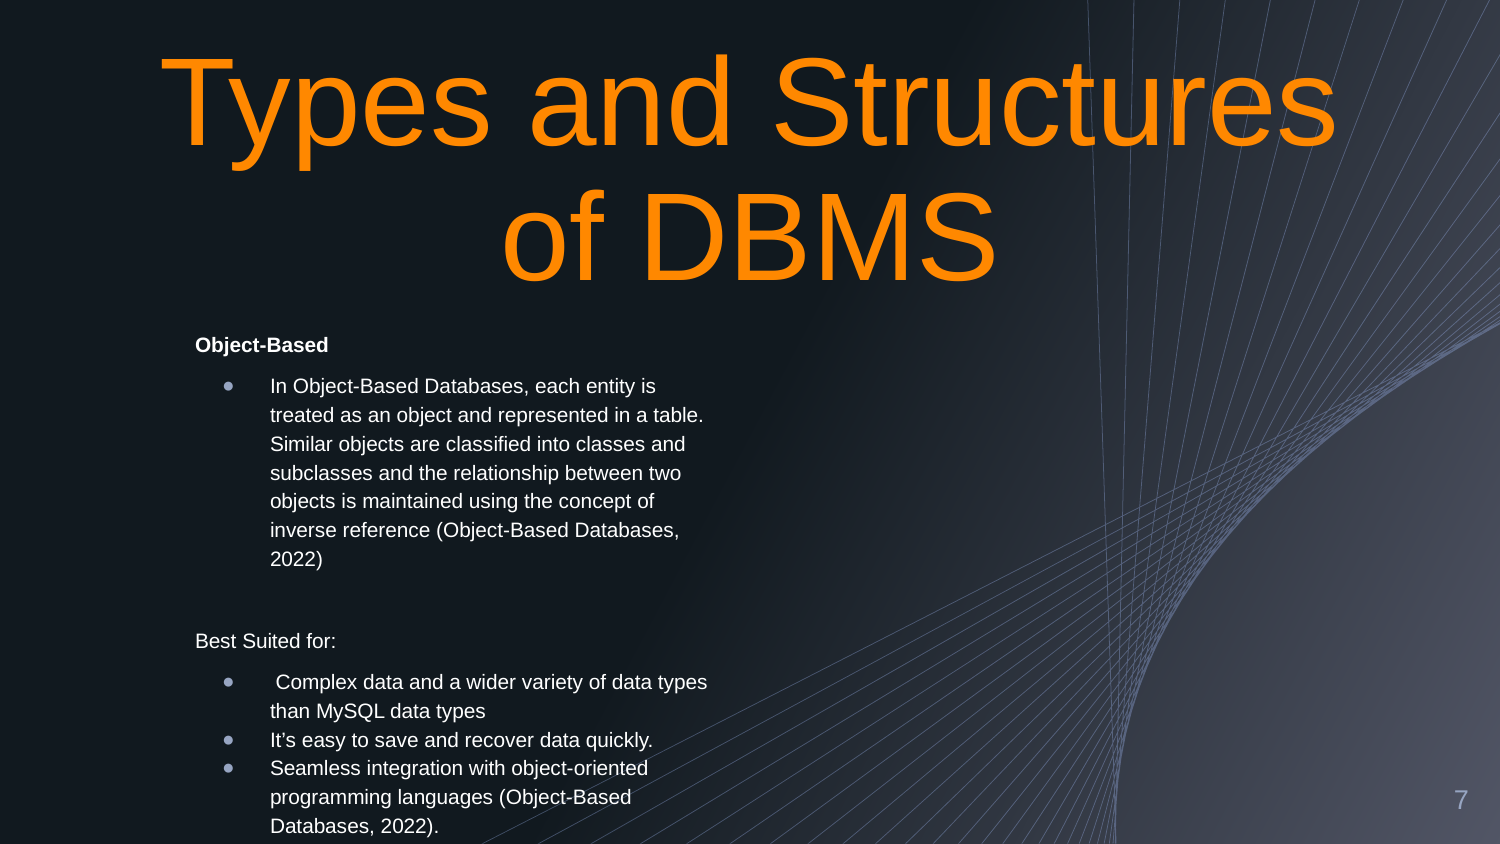

# Types and Structures of DBMS
Object-Based
In Object-Based Databases, each entity is treated as an object and represented in a table. Similar objects are classified into classes and subclasses and the relationship between two objects is maintained using the concept of inverse reference (Object-Based Databases, 2022)

Best Suited for:
 Complex data and a wider variety of data types than MySQL data types
It’s easy to save and recover data quickly.
Seamless integration with object-oriented programming languages (Object-Based Databases, 2022).

7